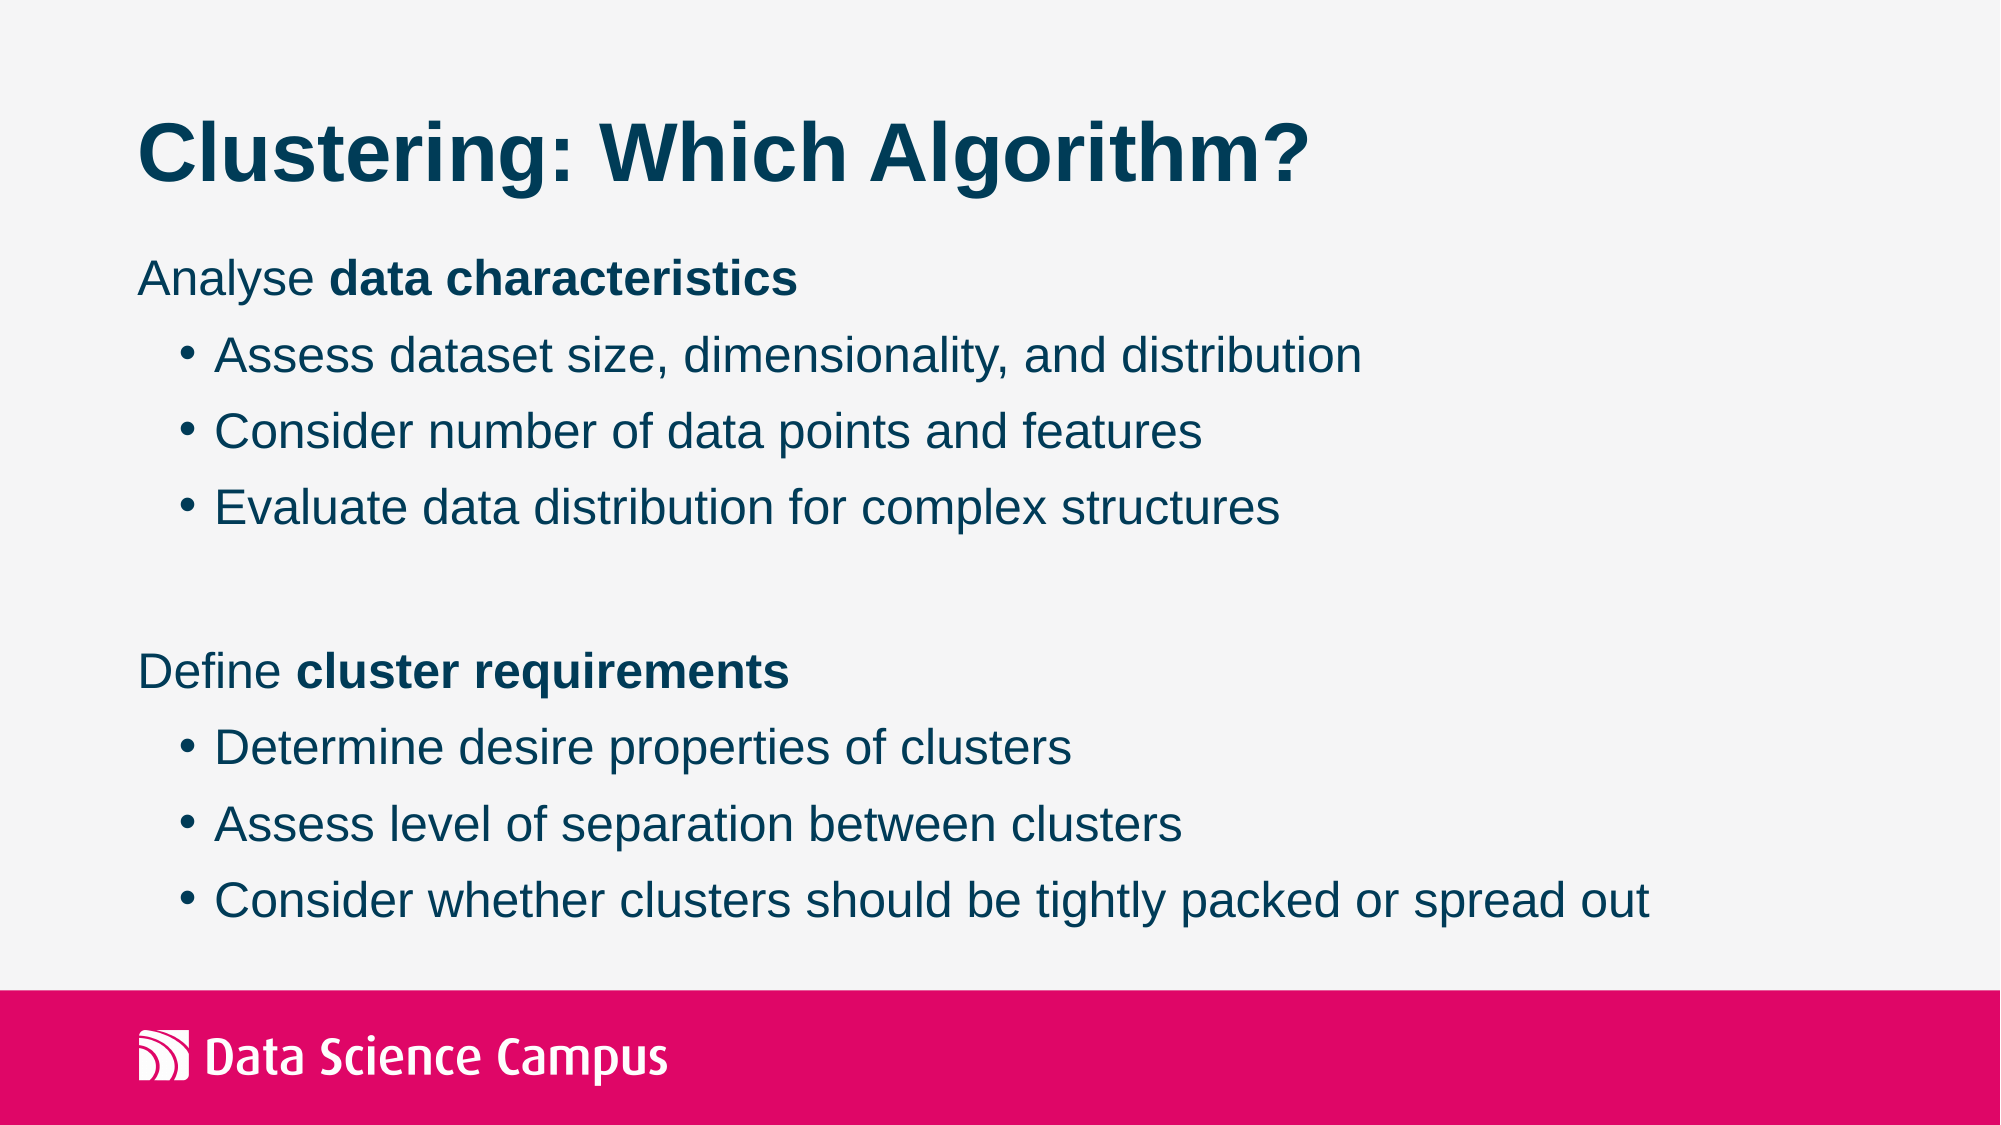

# Clustering: Which Algorithm?
Analyse data characteristics
Assess dataset size, dimensionality, and distribution
Consider number of data points and features
Evaluate data distribution for complex structures

Define cluster requirements
Determine desire properties of clusters
Assess level of separation between clusters
Consider whether clusters should be tightly packed or spread out